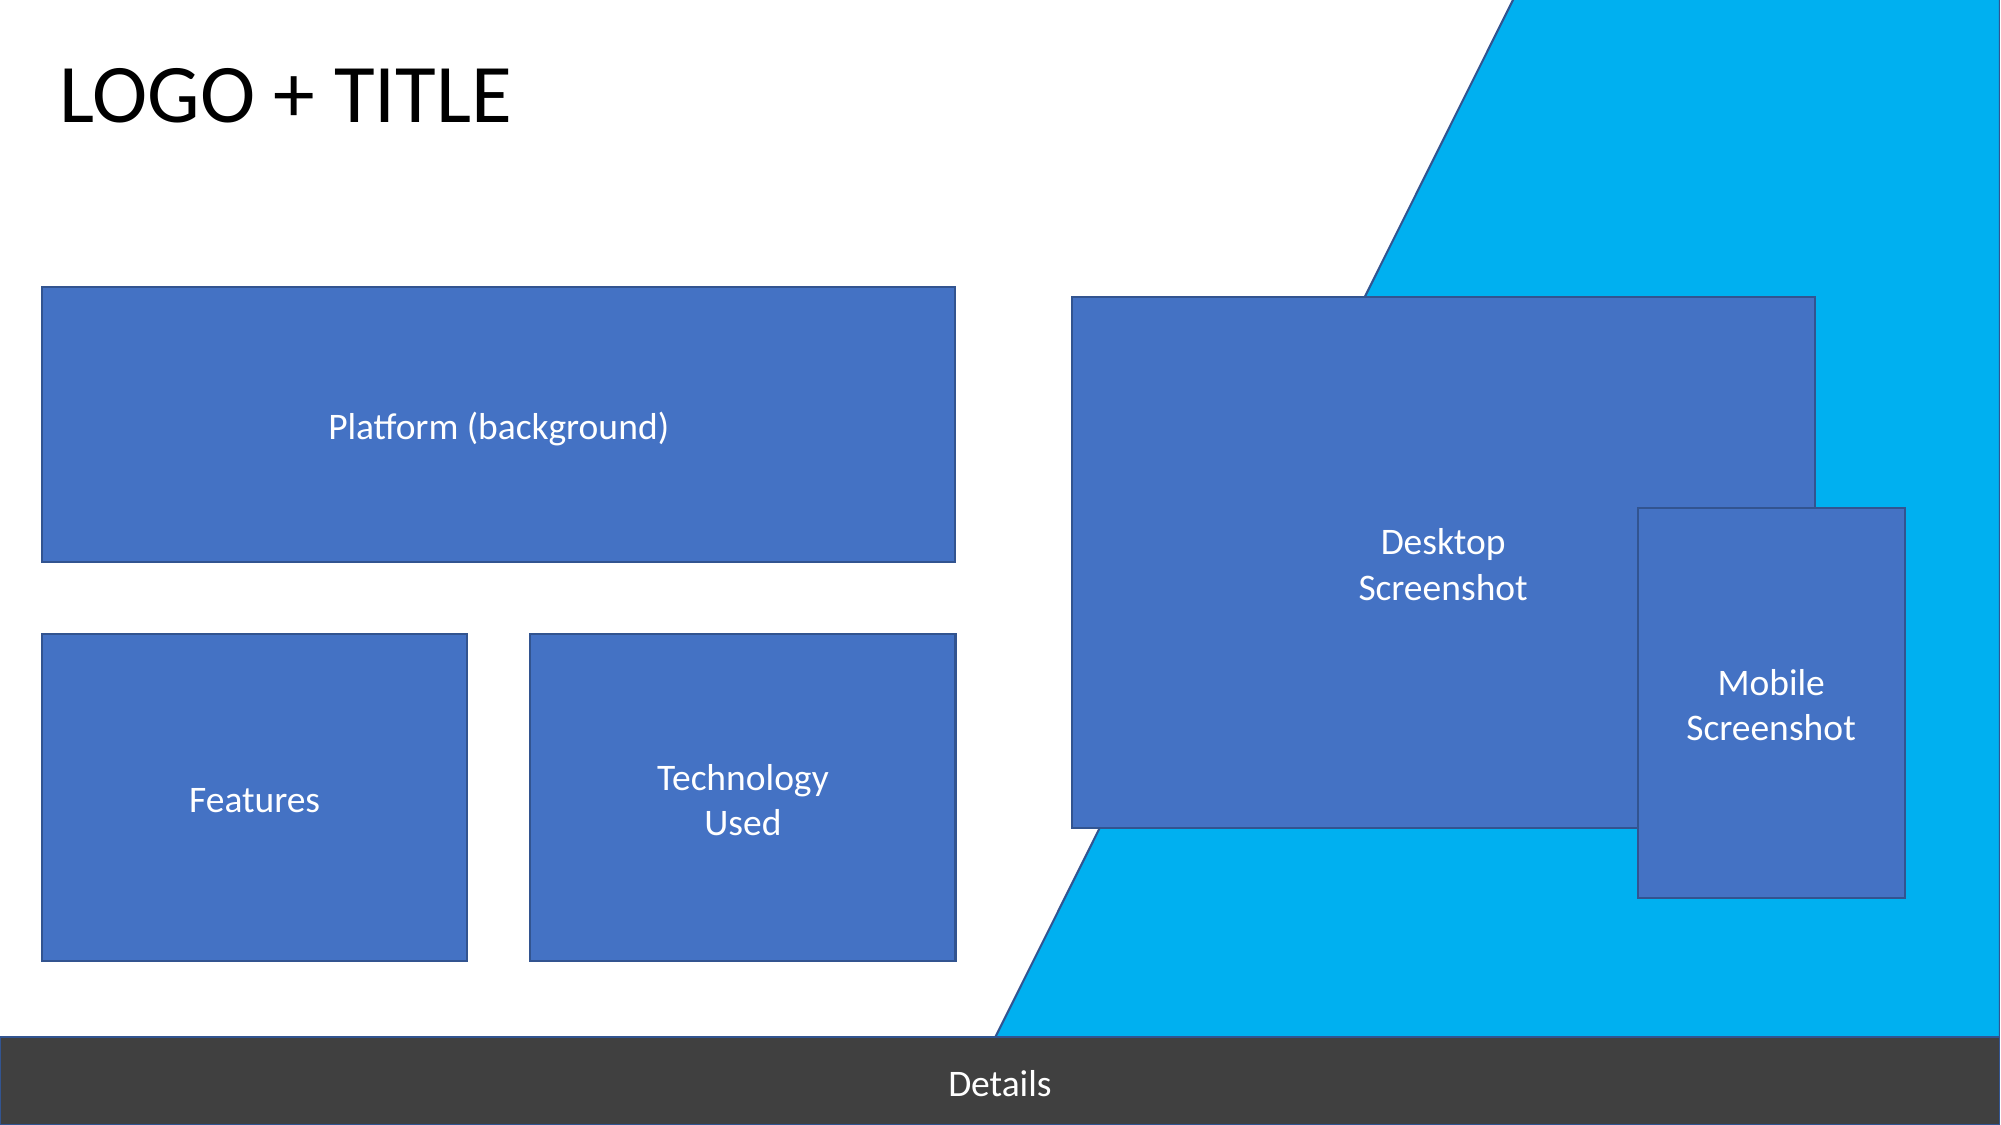

LOGO + TITLE
Platform (background)
Desktop
Screenshot
Mobile
Screenshot
Features
Technology
Used
Details